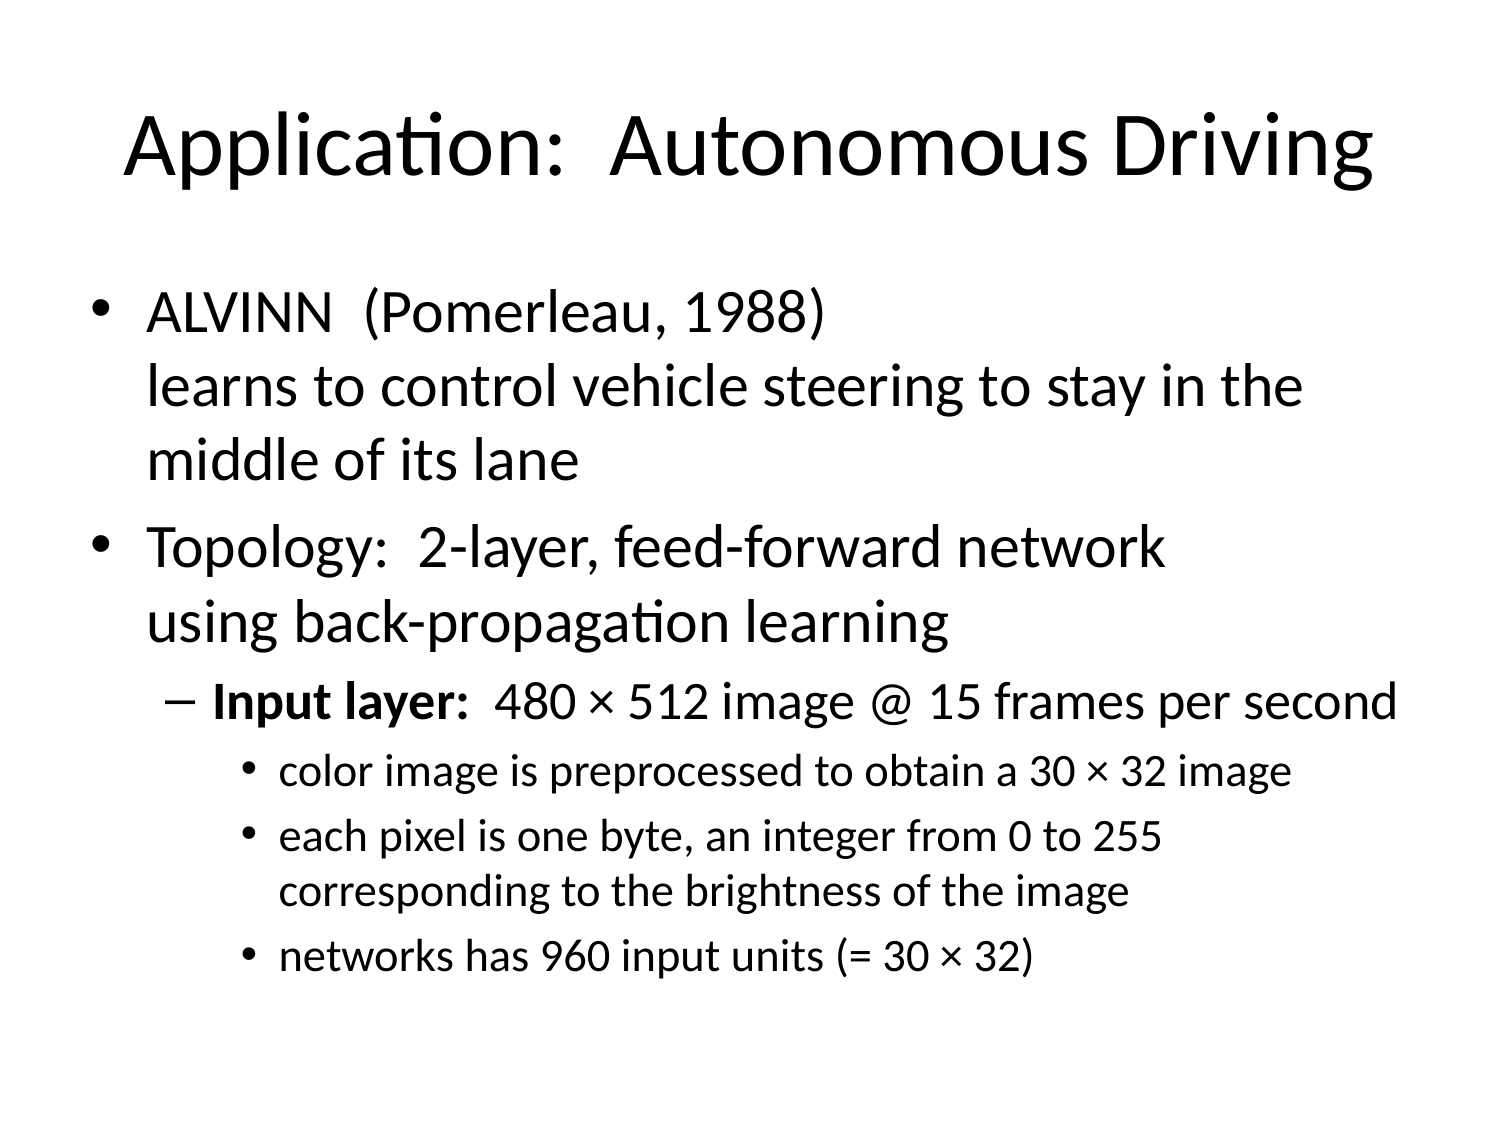

# Application:  Autonomous Driving
ALVINN  (Pomerleau, 1988)
learns to control vehicle steering to stay in the middle of its lane
Topology:  2-layer, feed-forward network
using back-propagation learning
Input layer:  480 × 512 image @ 15 frames per second
color image is preprocessed to obtain a 30 × 32 image
each pixel is one byte, an integer from 0 to 255
corresponding to the brightness of the image
networks has 960 input units (= 30 × 32)